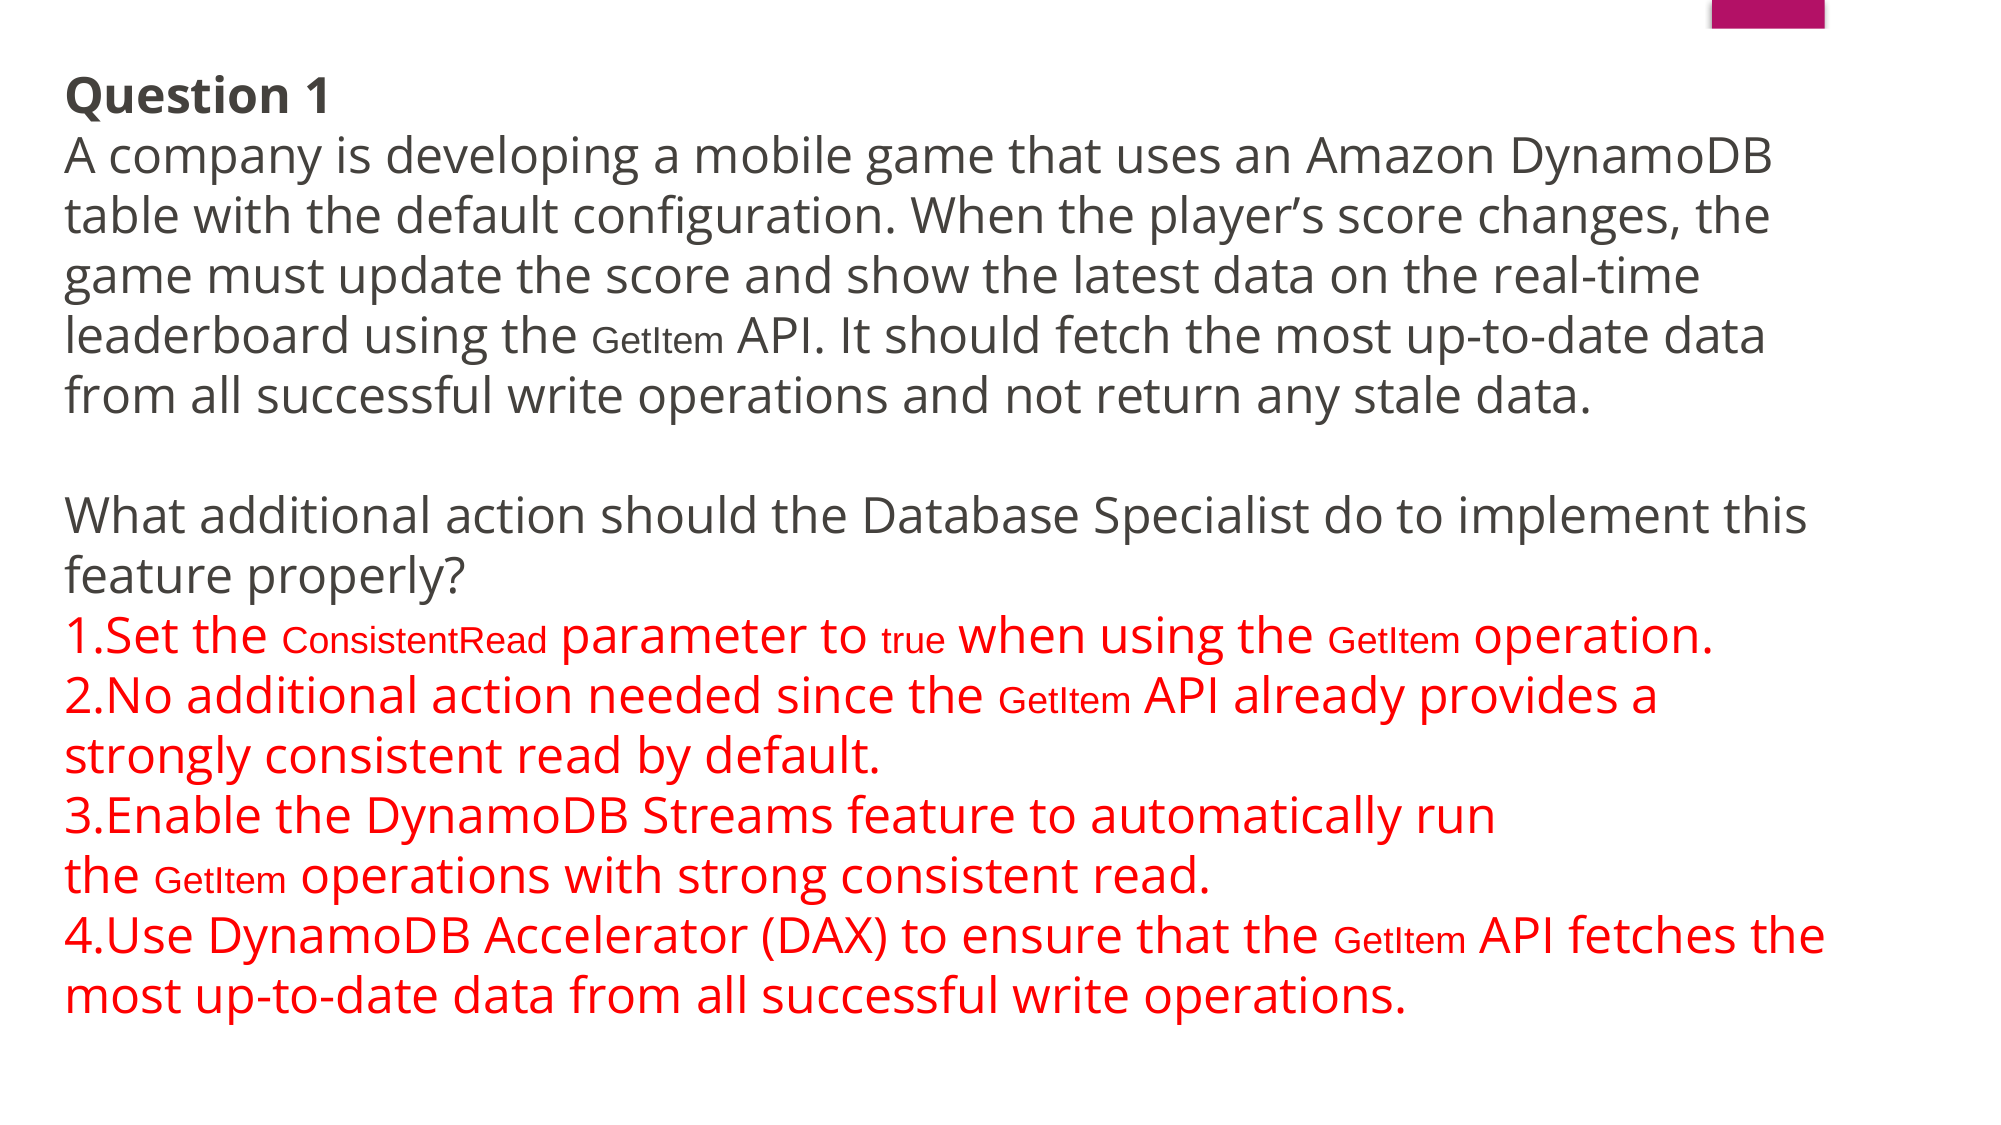

Question 1
A company is developing a mobile game that uses an Amazon DynamoDB table with the default configuration. When the player’s score changes, the game must update the score and show the latest data on the real-time leaderboard using the GetItem API. It should fetch the most up-to-date data from all successful write operations and not return any stale data.

What additional action should the Database Specialist do to implement this feature properly?
Set the ConsistentRead parameter to true when using the GetItem operation.
No additional action needed since the GetItem API already provides a strongly consistent read by default.
Enable the DynamoDB Streams feature to automatically run the GetItem operations with strong consistent read.
Use DynamoDB Accelerator (DAX) to ensure that the GetItem API fetches the most up-to-date data from all successful write operations.